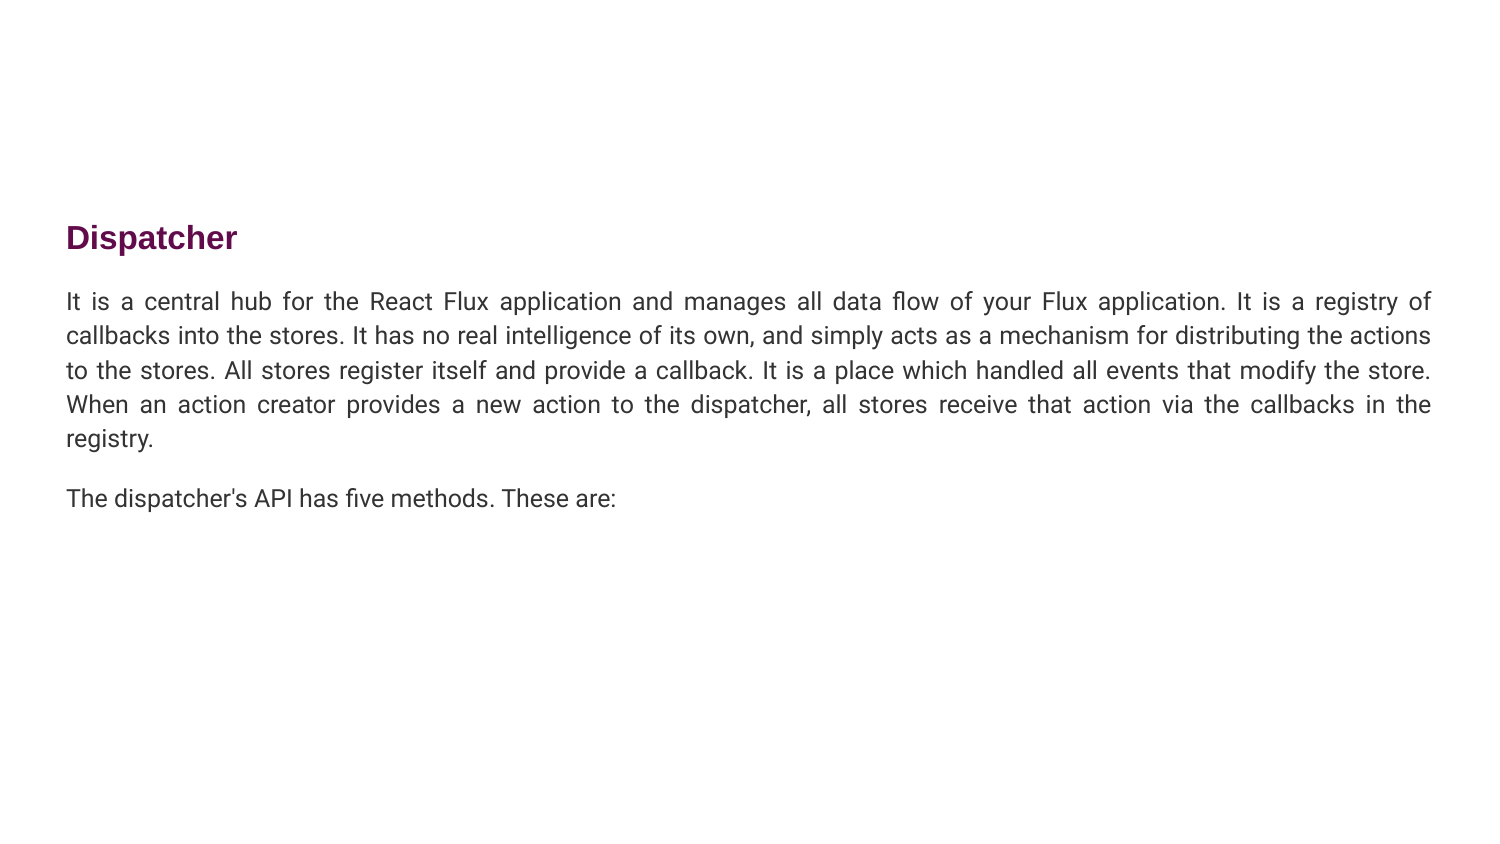

#
Dispatcher
It is a central hub for the React Flux application and manages all data flow of your Flux application. It is a registry of callbacks into the stores. It has no real intelligence of its own, and simply acts as a mechanism for distributing the actions to the stores. All stores register itself and provide a callback. It is a place which handled all events that modify the store. When an action creator provides a new action to the dispatcher, all stores receive that action via the callbacks in the registry.
The dispatcher's API has five methods. These are: